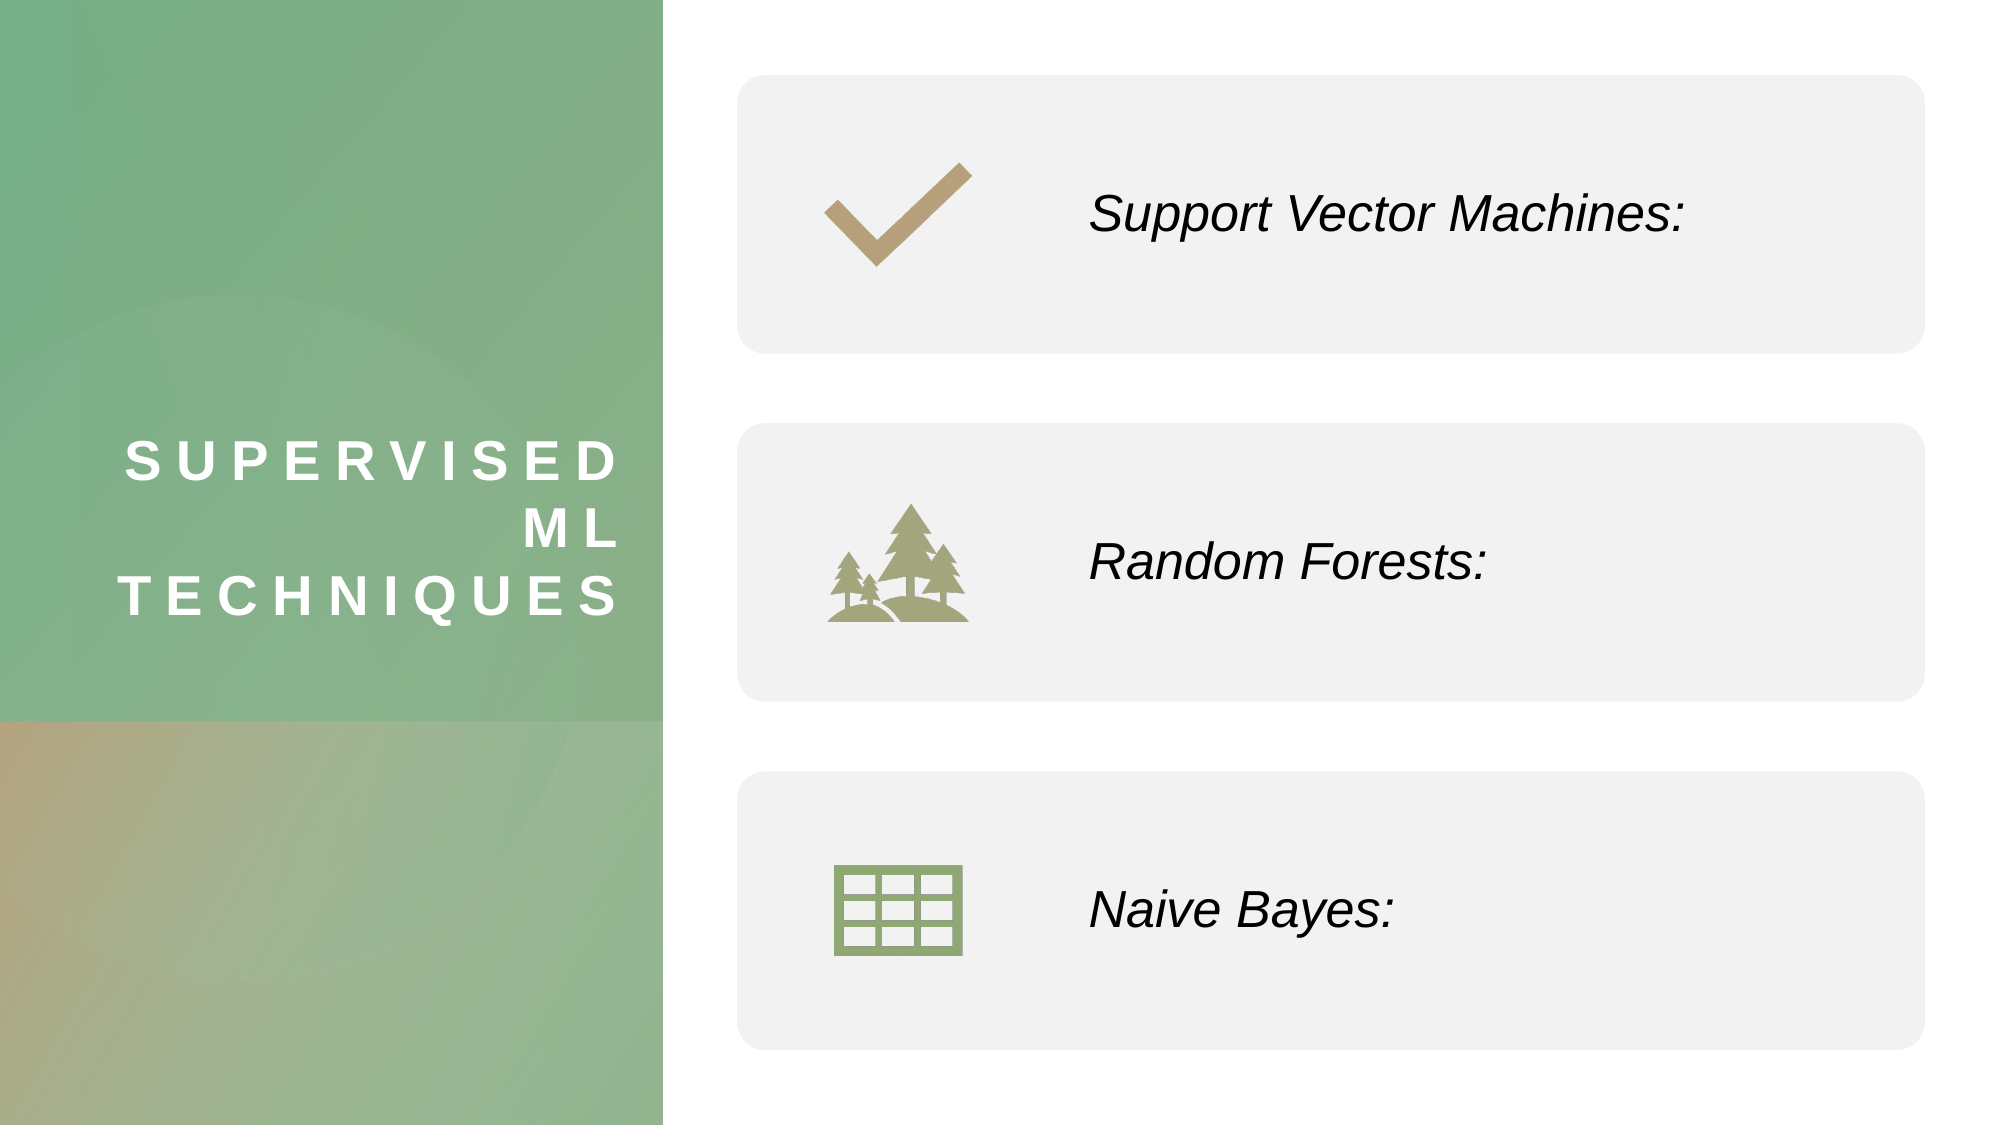

Support Vector Machines:
Random Forests:
Naive Bayes:
# Supervised ML techniques